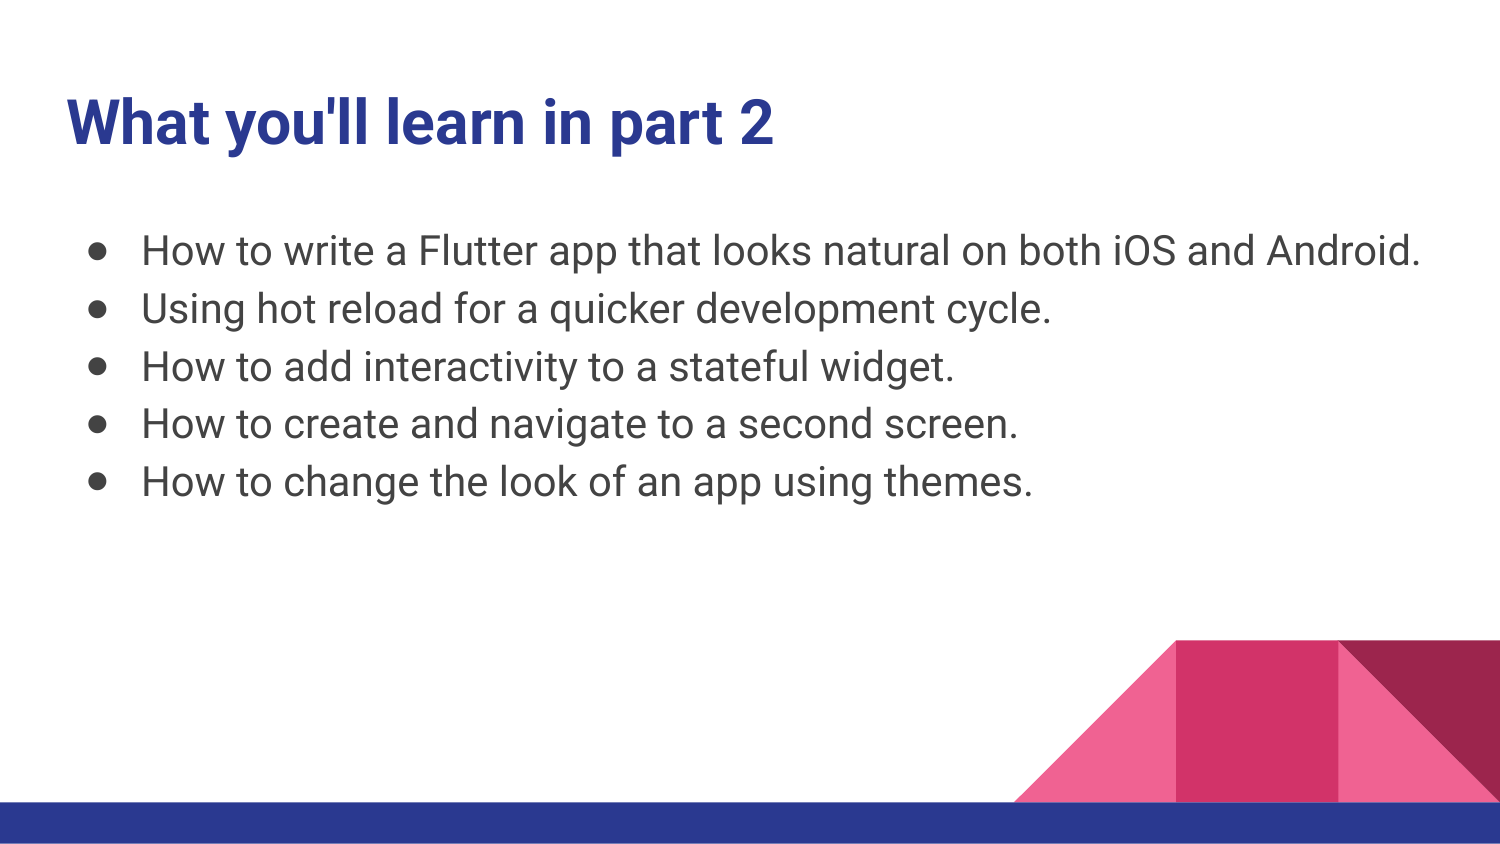

# What you'll learn in part 2
How to write a Flutter app that looks natural on both iOS and Android.
Using hot reload for a quicker development cycle.
How to add interactivity to a stateful widget.
How to create and navigate to a second screen.
How to change the look of an app using themes.